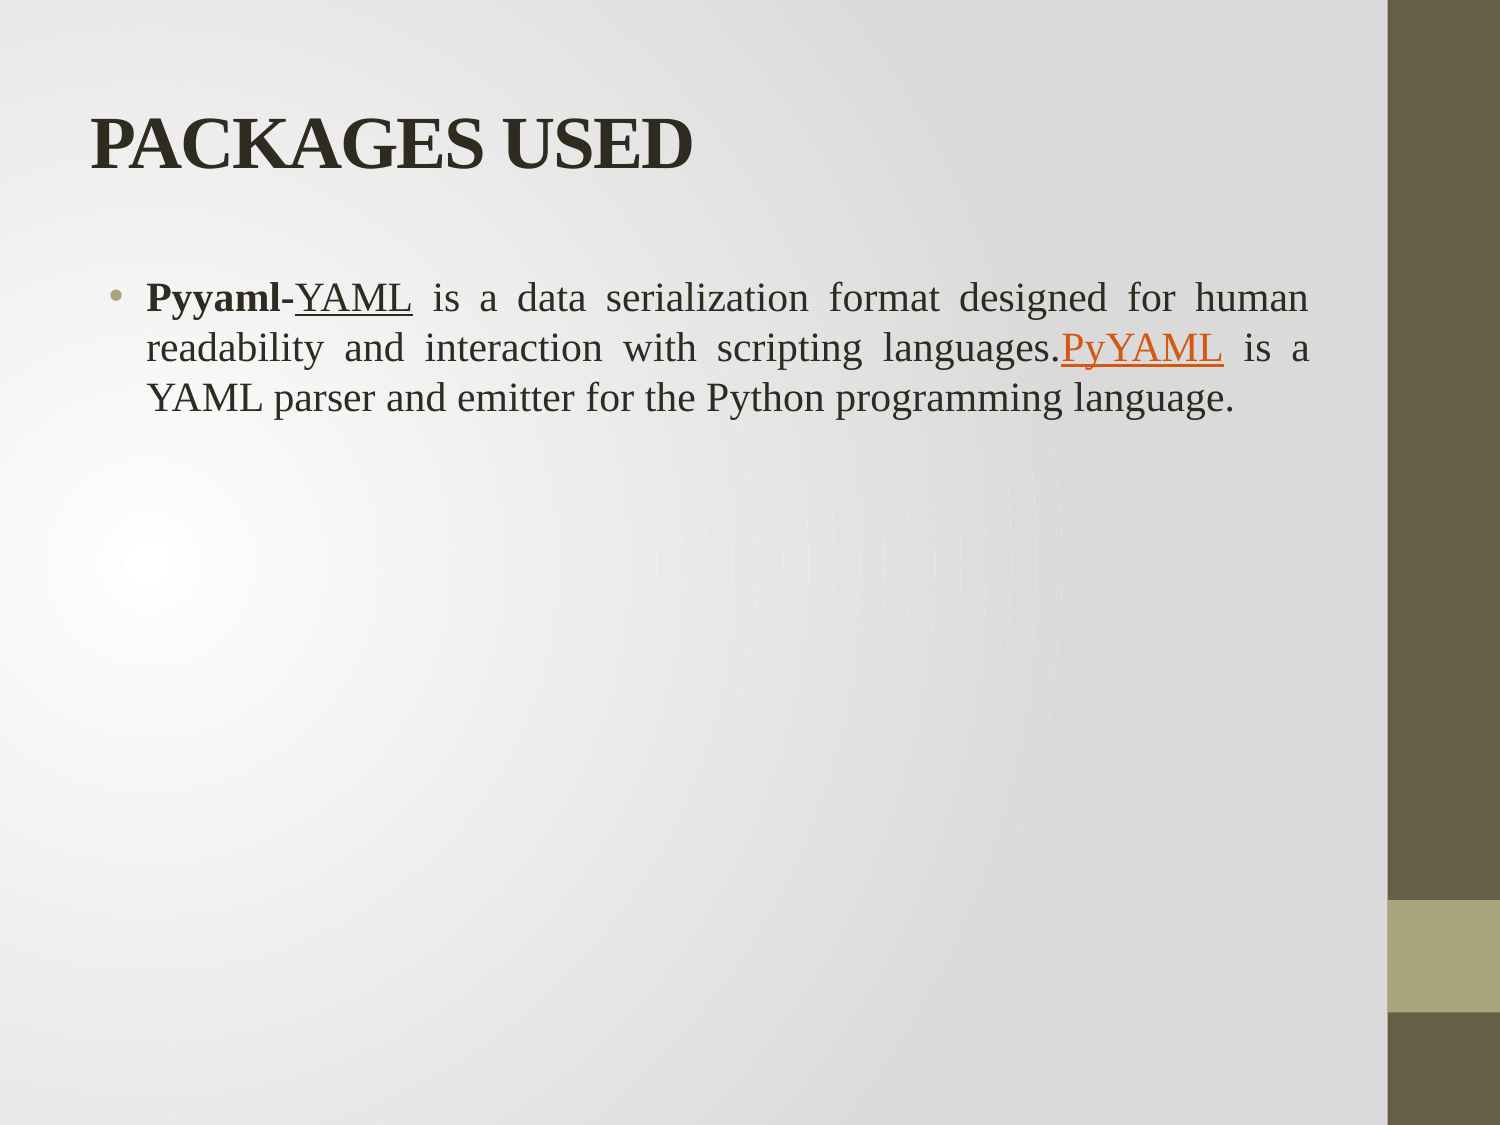

# PACKAGES USED
Pyyaml-YAML is a data serialization format designed for human readability and interaction with scripting languages.PyYAML is a YAML parser and emitter for the Python programming language.